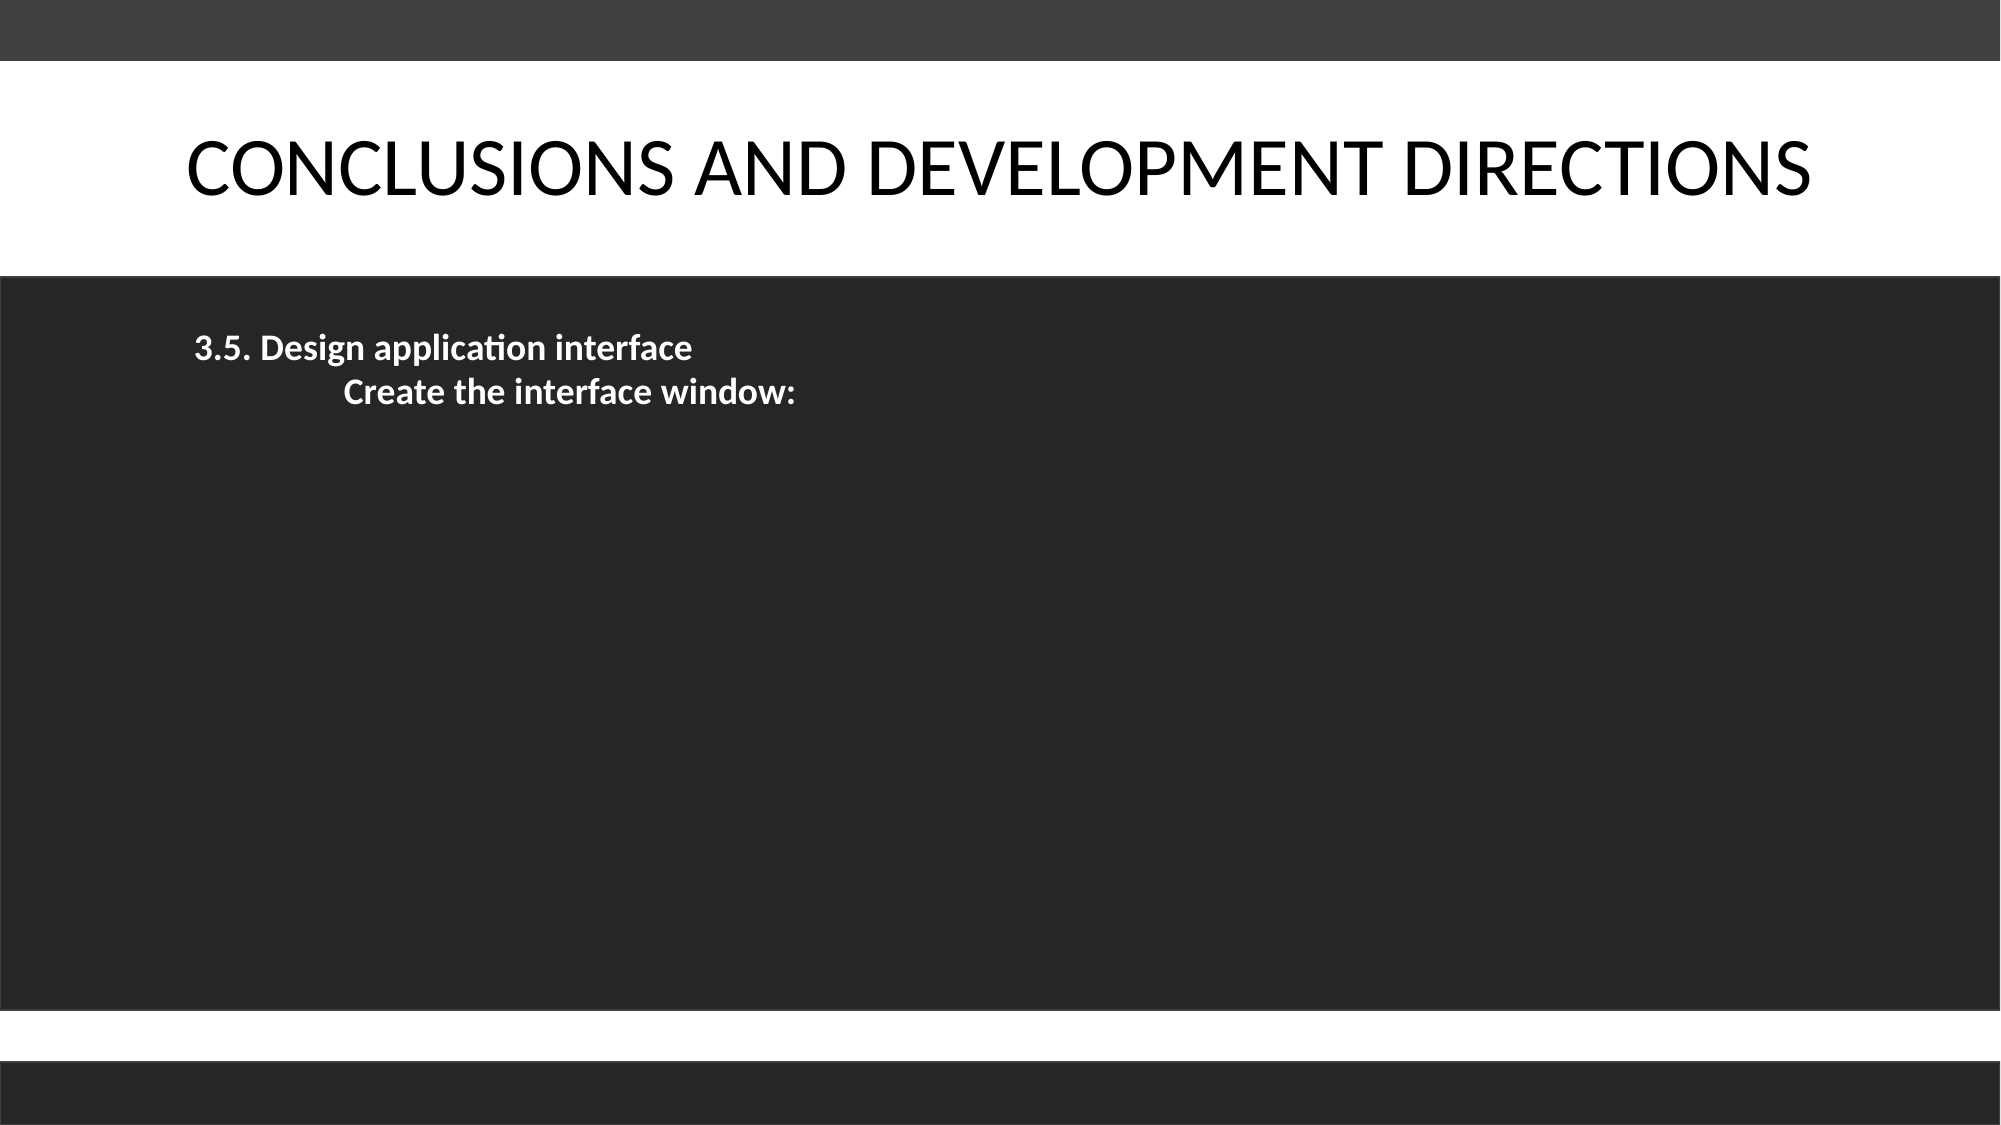

# CONCLUSIONS AND DEVELOPMENT DIRECTIONS
3.5. Design application interface
	Create the interface window: